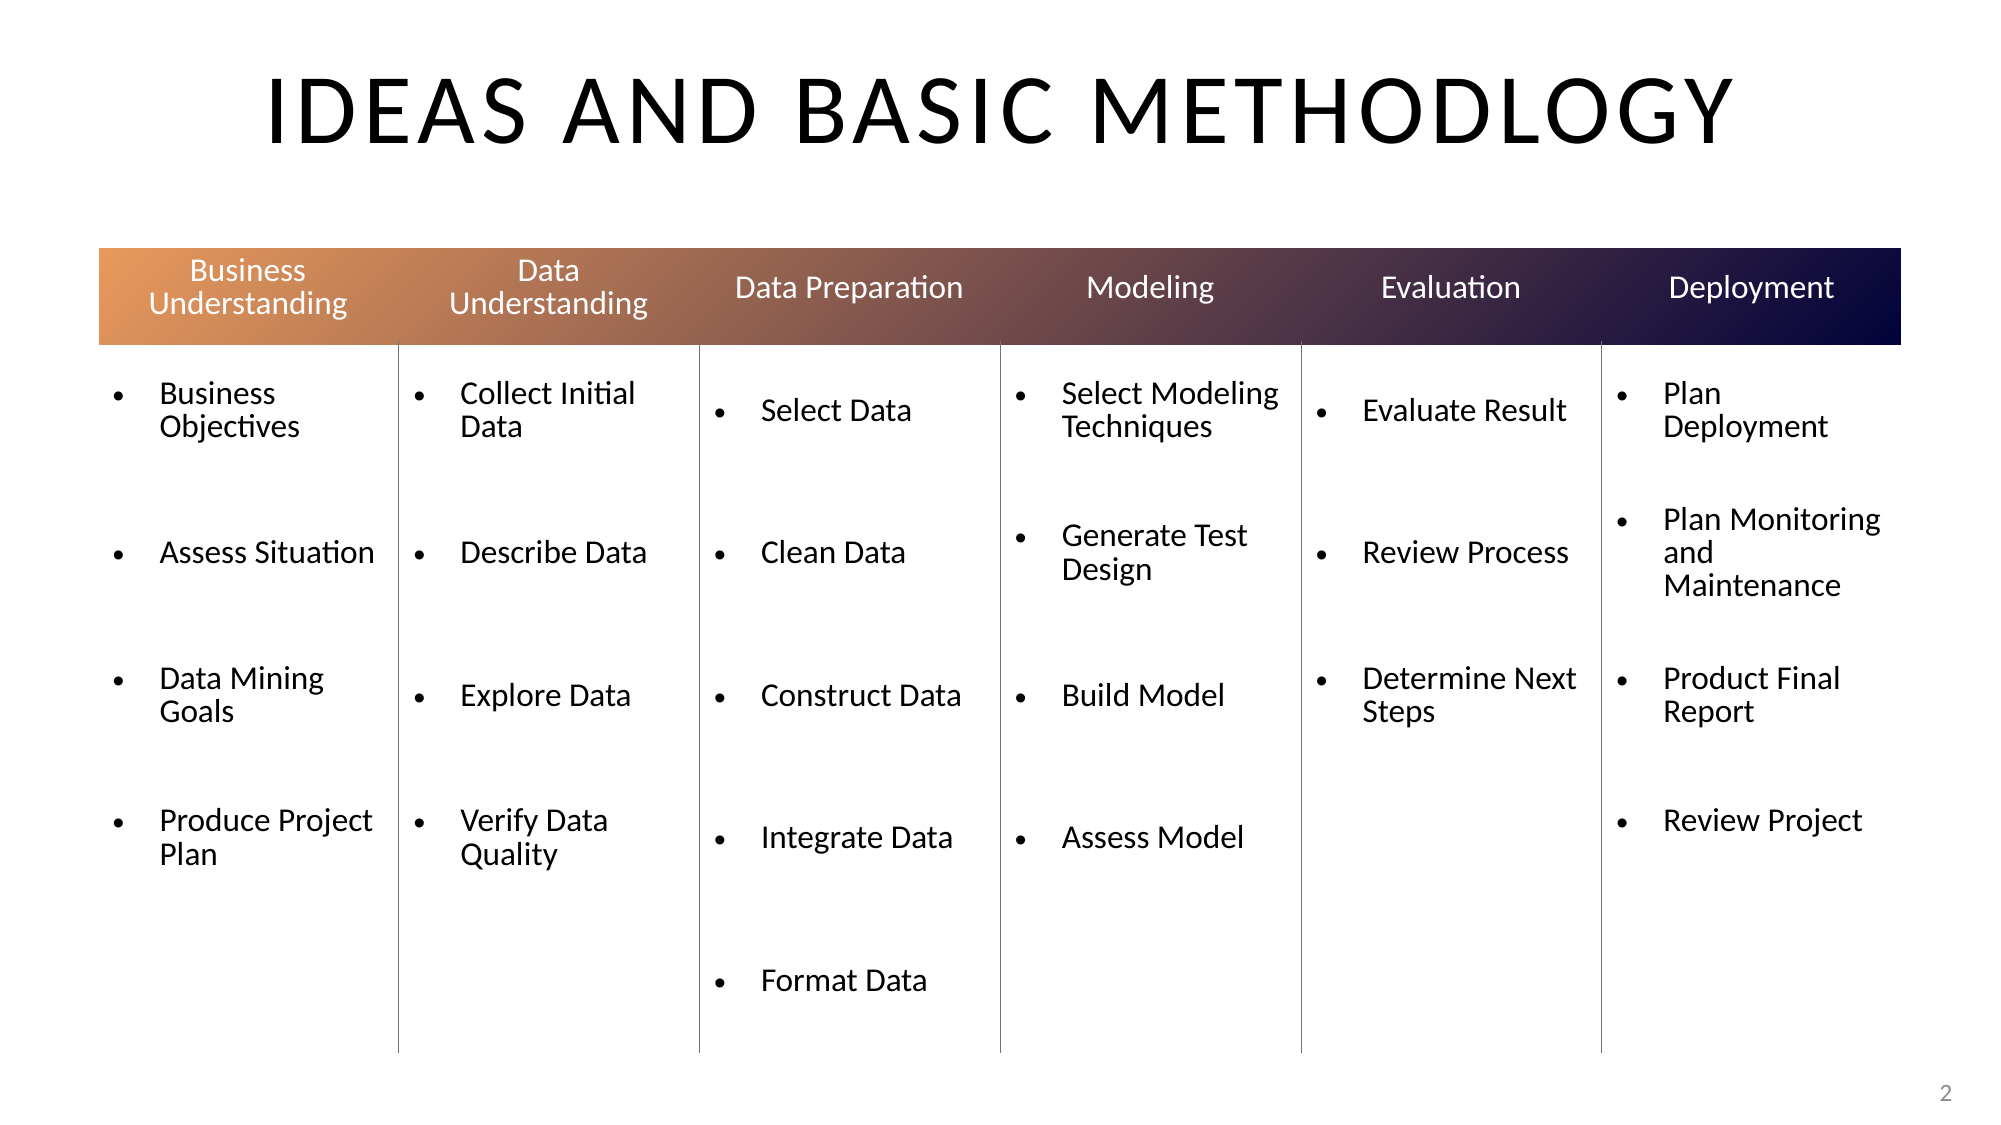

# IDEAS AND BASIC METHODLOGY
| Business Understanding | Data Understanding | Data Preparation | Modeling | Evaluation | Deployment |
| --- | --- | --- | --- | --- | --- |
| Business Objectives | Collect Initial Data | Select Data | Select Modeling Techniques | Evaluate Result | Plan Deployment |
| Assess Situation | Describe Data | Clean Data | Generate Test Design | Review Process | Plan Monitoring and Maintenance |
| Data Mining Goals | Explore Data | Construct Data | Build Model | Determine Next Steps | Product Final Report |
| Produce Project Plan | Verify Data Quality | Integrate Data | Assess Model |  | Review Project |
|  |  | Format Data |  |  |  |

2